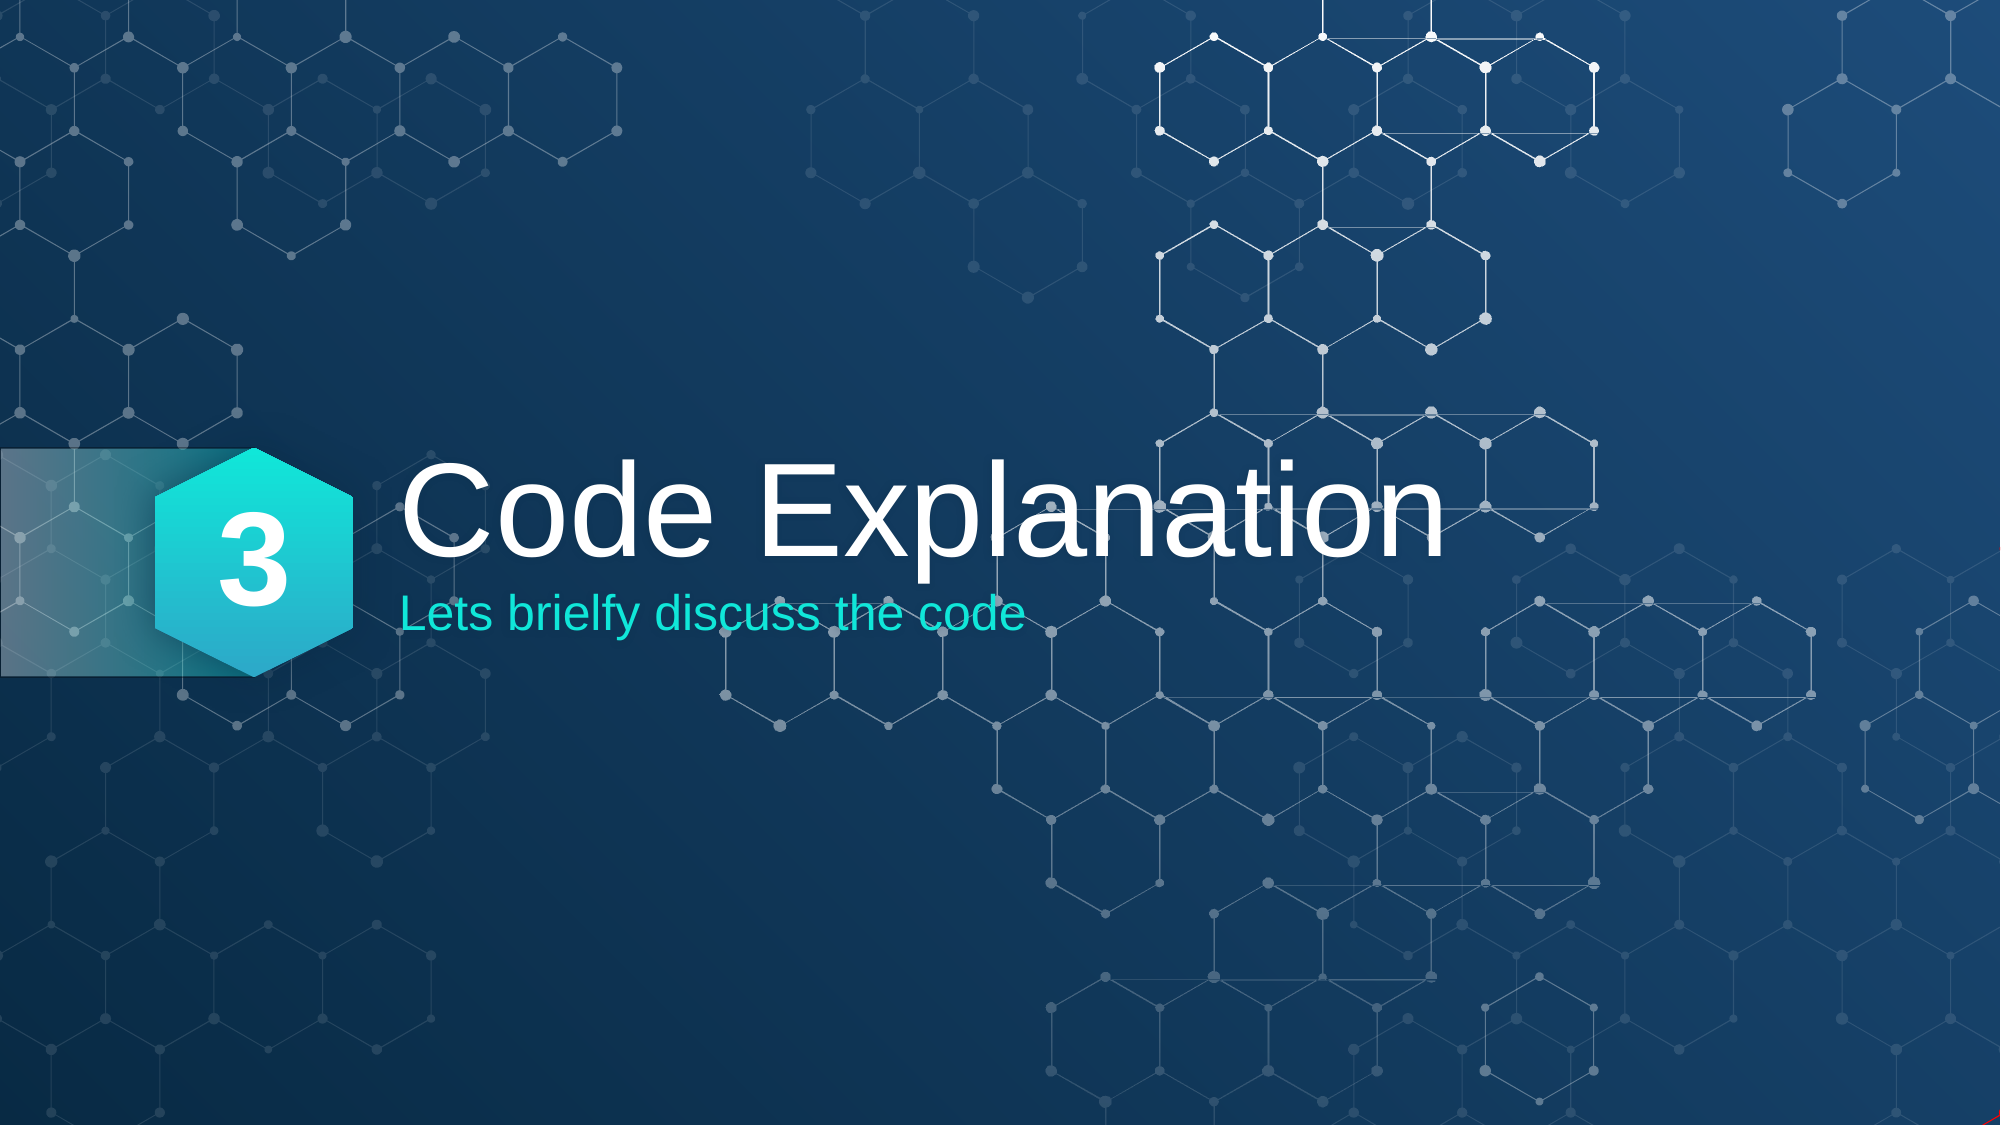

3
# Code Explanation
Lets brielfy discuss the code